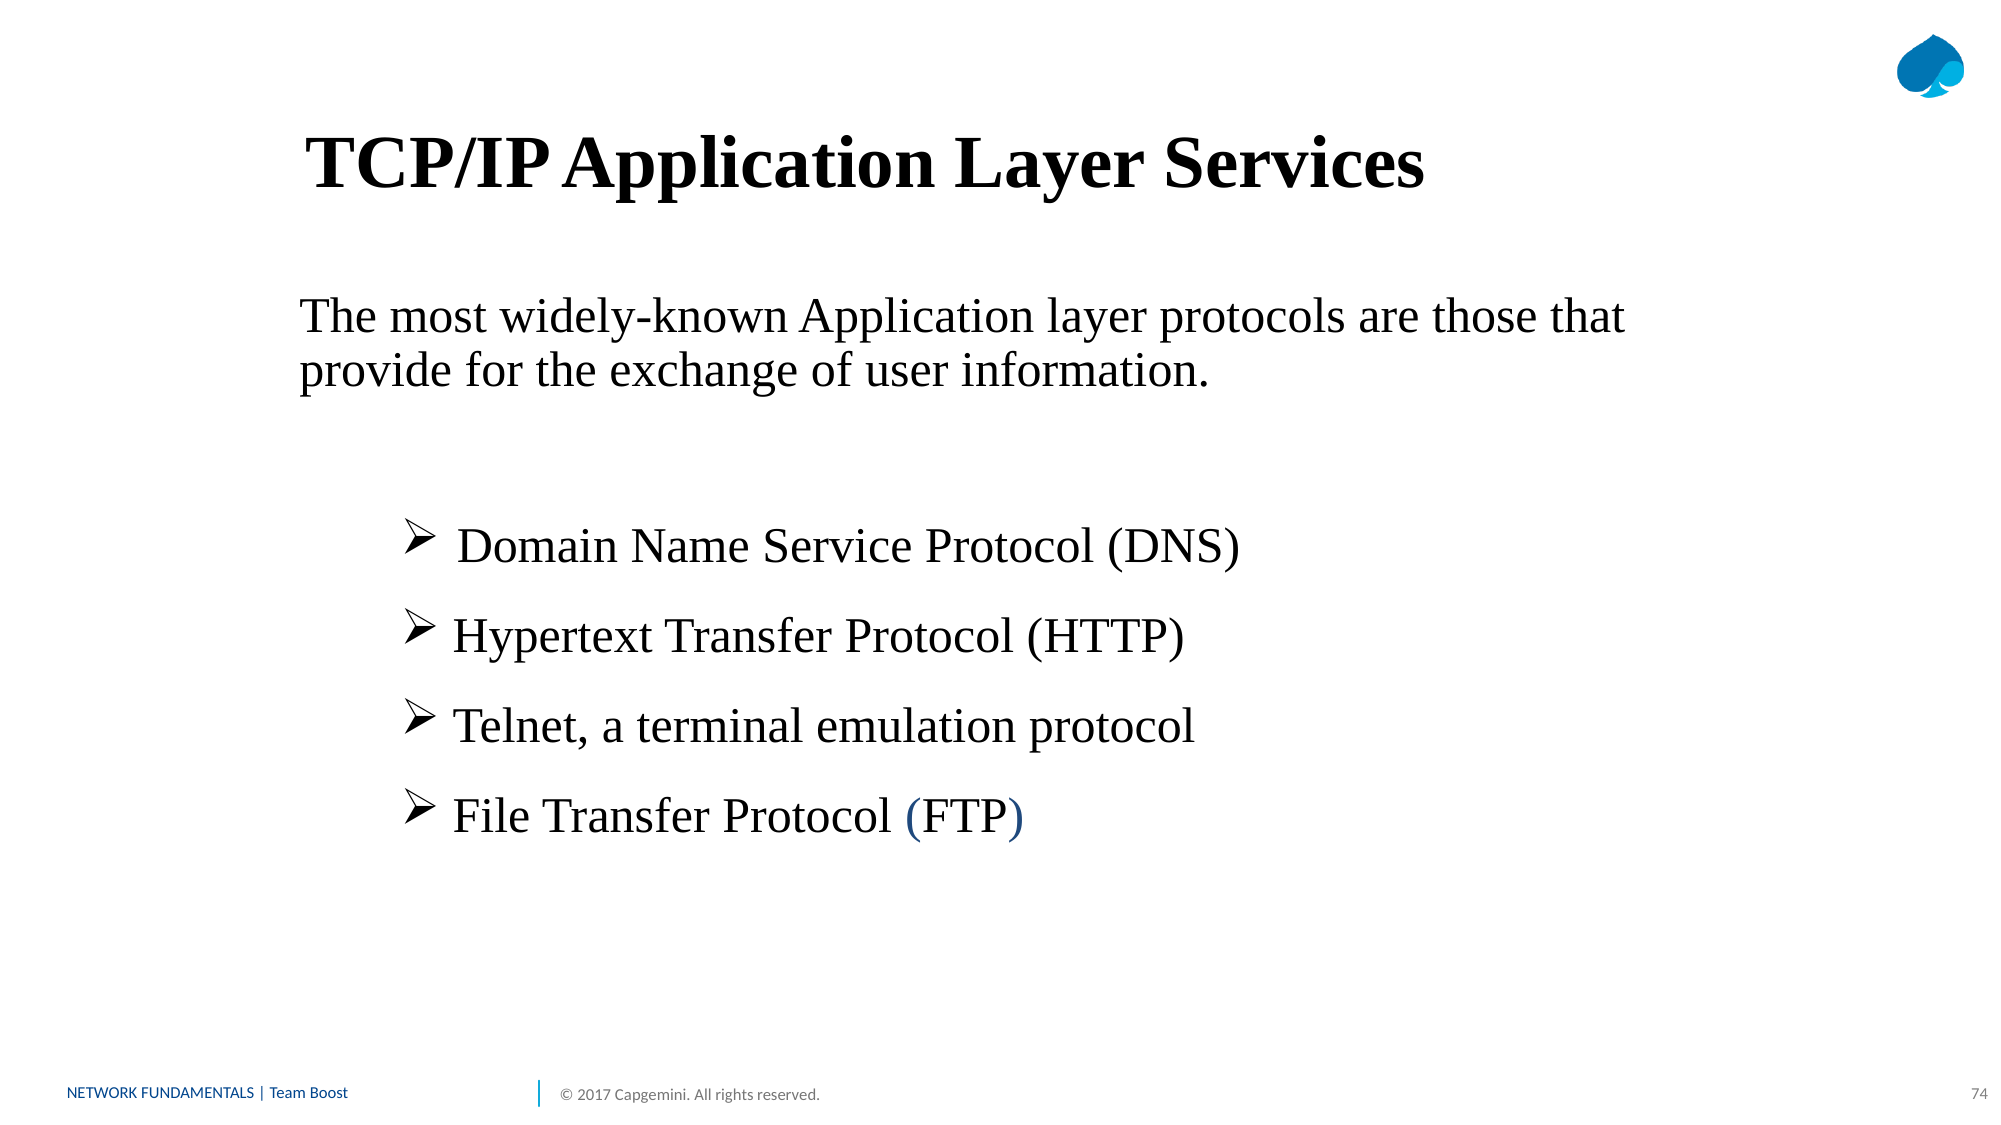

TCP/IP Application Layer Services
The most widely-known Application layer protocols are those that provide for the exchange of user information.
Domain Name Service Protocol (DNS)
 Hypertext Transfer Protocol (HTTP)
 Telnet, a terminal emulation protocol
 File Transfer Protocol (FTP)